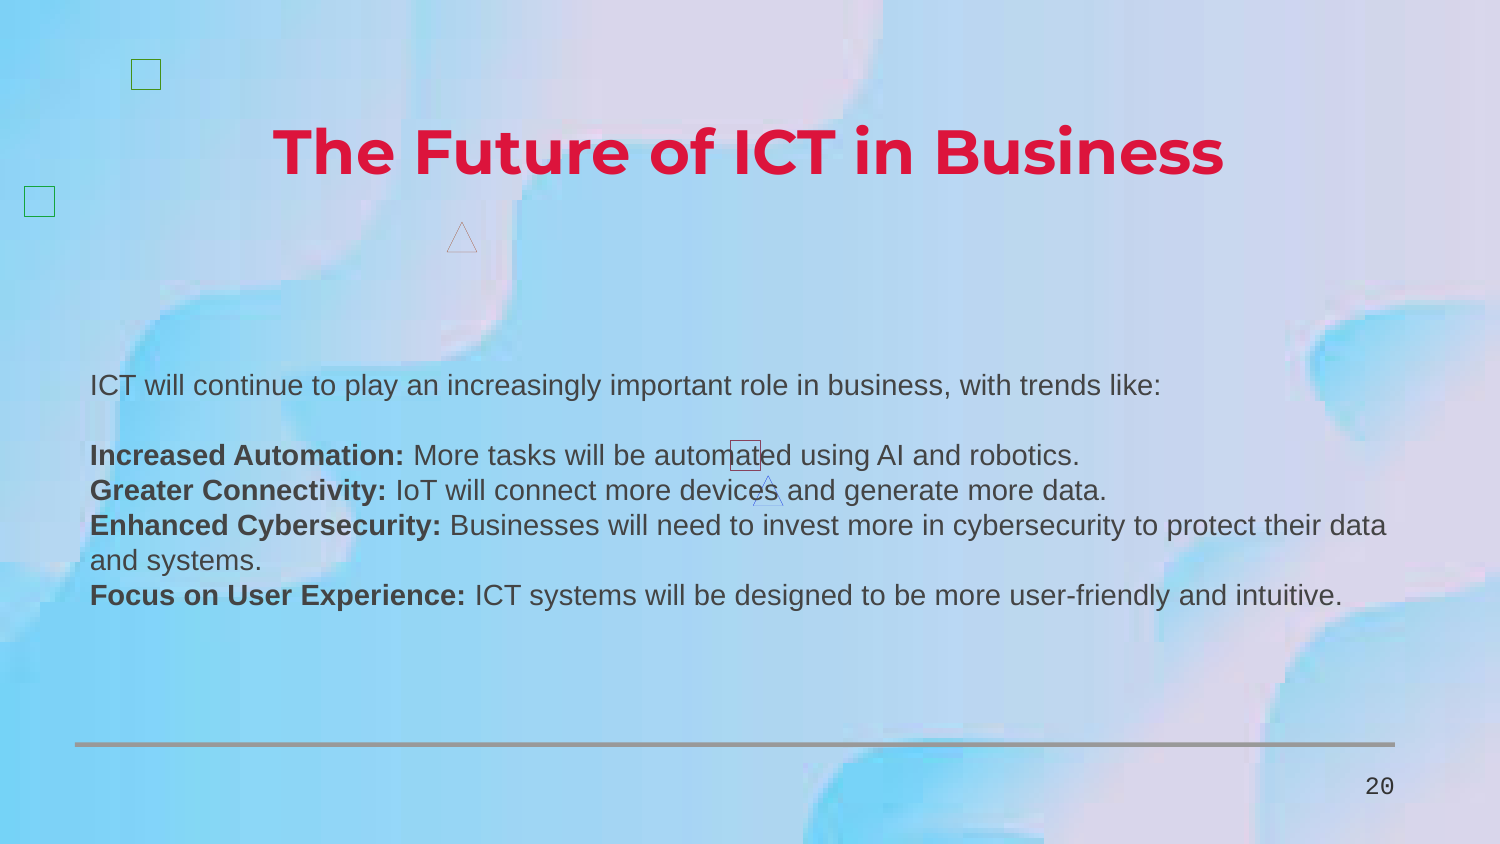

The Future of ICT in Business

ICT will continue to play an increasingly important role in business, with trends like:

Increased Automation: More tasks will be automated using AI and robotics.
Greater Connectivity: IoT will connect more devices and generate more data.
Enhanced Cybersecurity: Businesses will need to invest more in cybersecurity to protect their data and systems.
Focus on User Experience: ICT systems will be designed to be more user-friendly and intuitive.

20